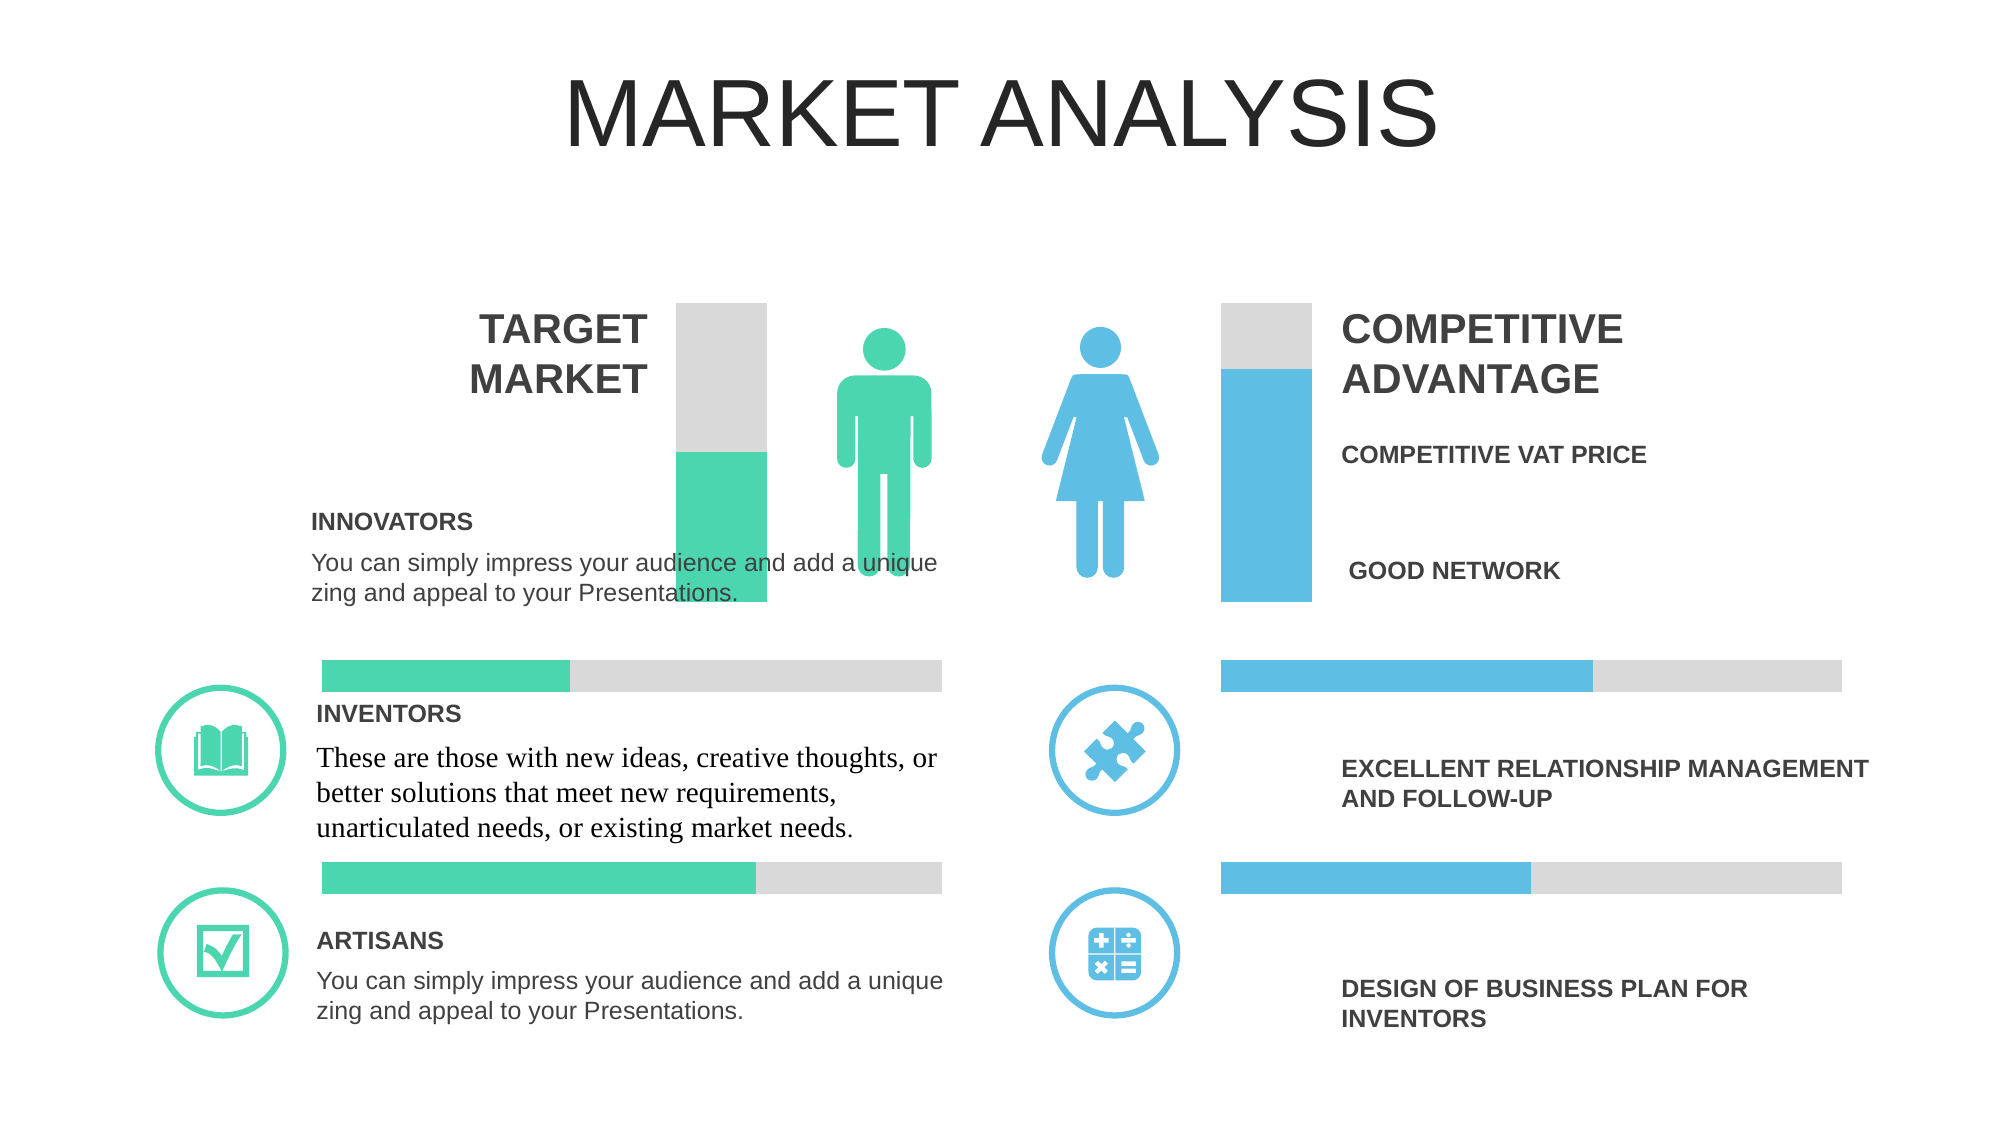

MARKET ANALYSIS

### Chart

| Category | Series 1 | Series 2 |
|---|---|---|
| Category 1 | 50.0 | 50.0 |
| Category 2 | 70.0 | 20.0 |
TARGET MARKET
COMPETITIVE ADVANTAGE

COMPETITIVE VAT PRICE
INNOVATORS
You can simply impress your audience and add a unique zing and appeal to your Presentations.
GOOD NETWORK

### Chart

| Category | Series 1 | Series 2 |
|---|---|---|
| Category 1 | 40.0 | 60.0 |

### Chart

| Category | Series 1 | Series 2 |
|---|---|---|
| Category 1 | 60.0 | 40.0 |

INVENTORS
These are those with new ideas, creative thoughts, or better solutions that meet new requirements, unarticulated needs, or existing market needs.

EXCELLENT RELATIONSHIP MANAGEMENT AND FOLLOW-UP

### Chart

| Category | Series 1 | Series 2 |
|---|---|---|
| Category 1 | 70.0 | 30.0 |

### Chart

| Category | Series 1 | Series 2 |
|---|---|---|
| Category 1 | 50.0 | 50.0 |

ARTISANS
You can simply impress your audience and add a unique zing and appeal to your Presentations.

DESIGN OF BUSINESS PLAN FOR INVENTORS